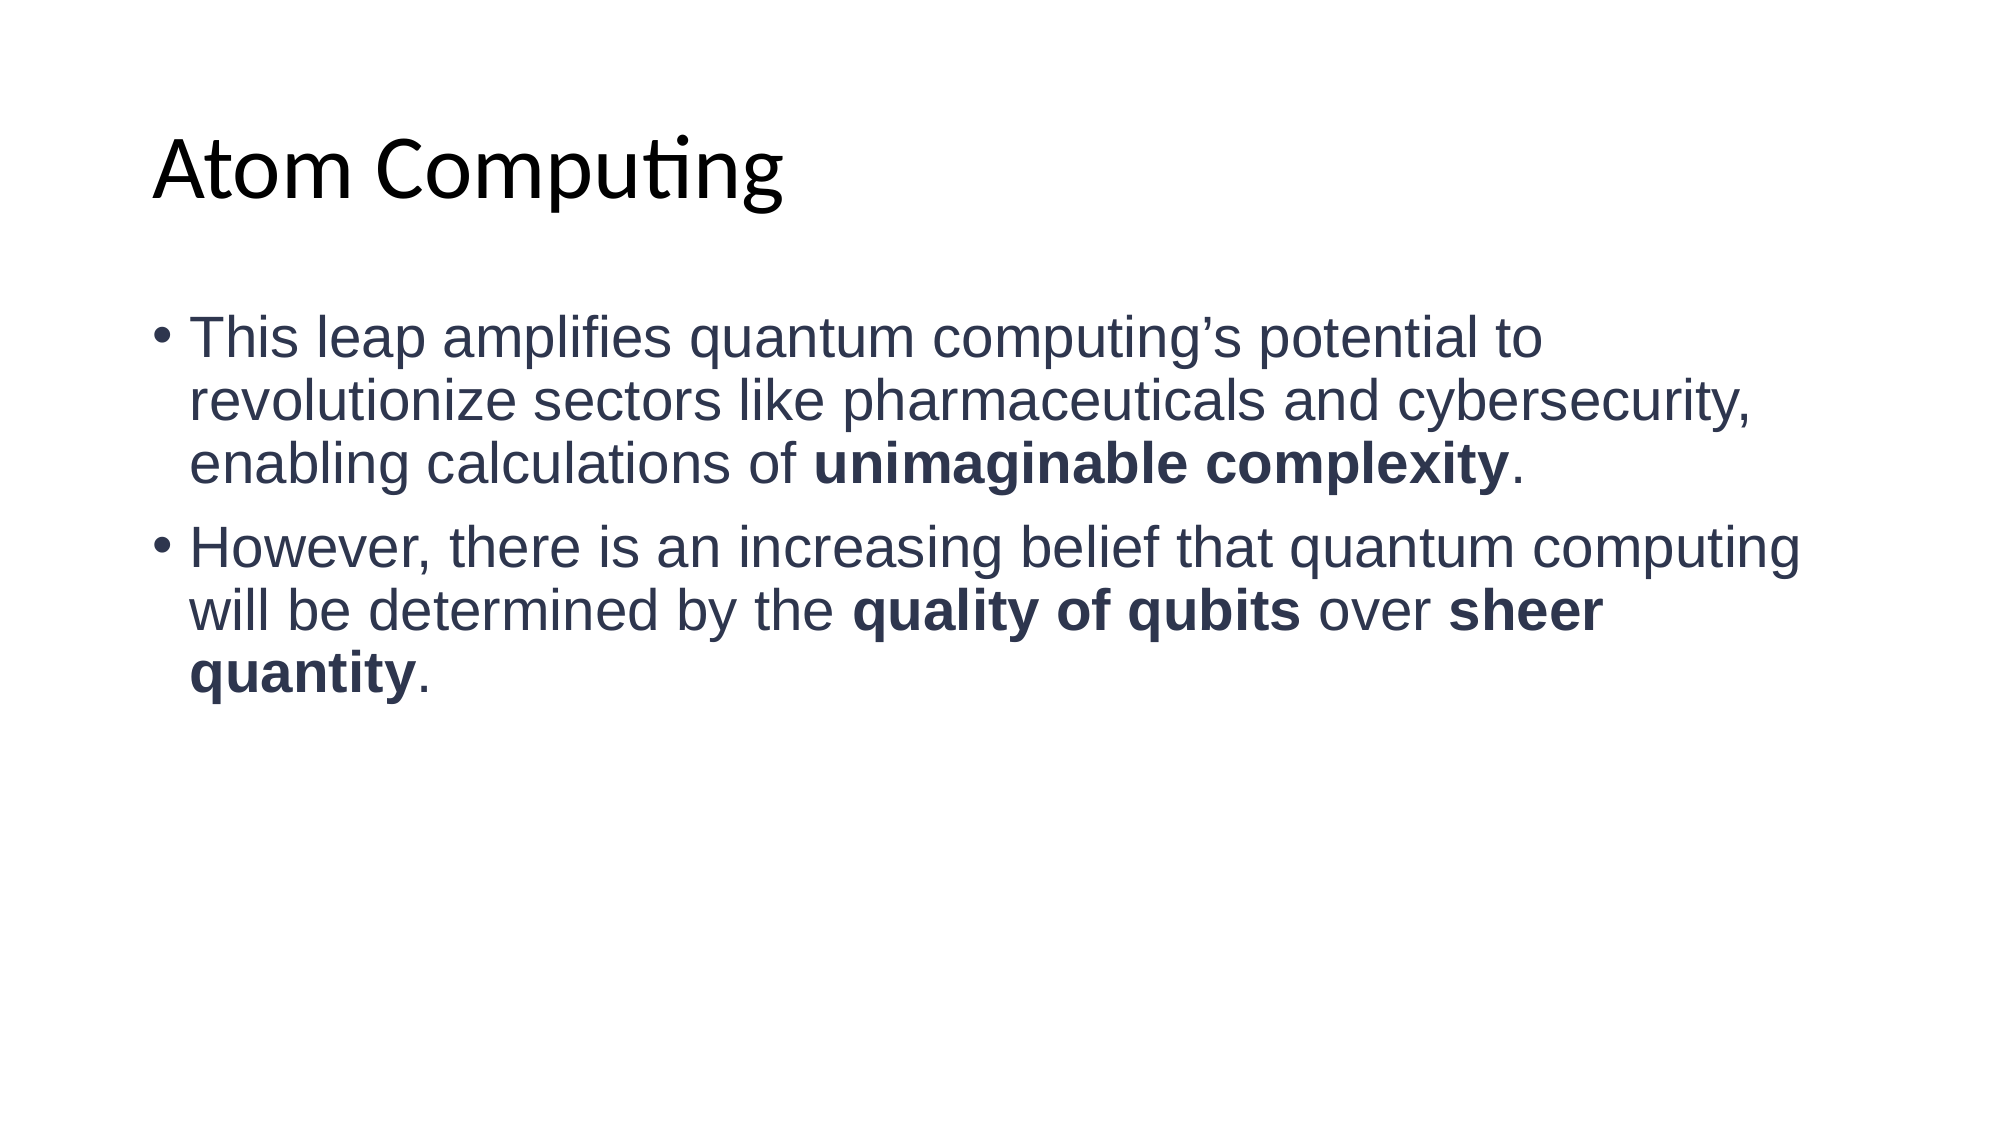

# Atom Computing
This leap amplifies quantum computing’s potential to revolutionize sectors like pharmaceuticals and cybersecurity, enabling calculations of unimaginable complexity.
However, there is an increasing belief that quantum computing will be determined by the quality of qubits over sheer quantity.